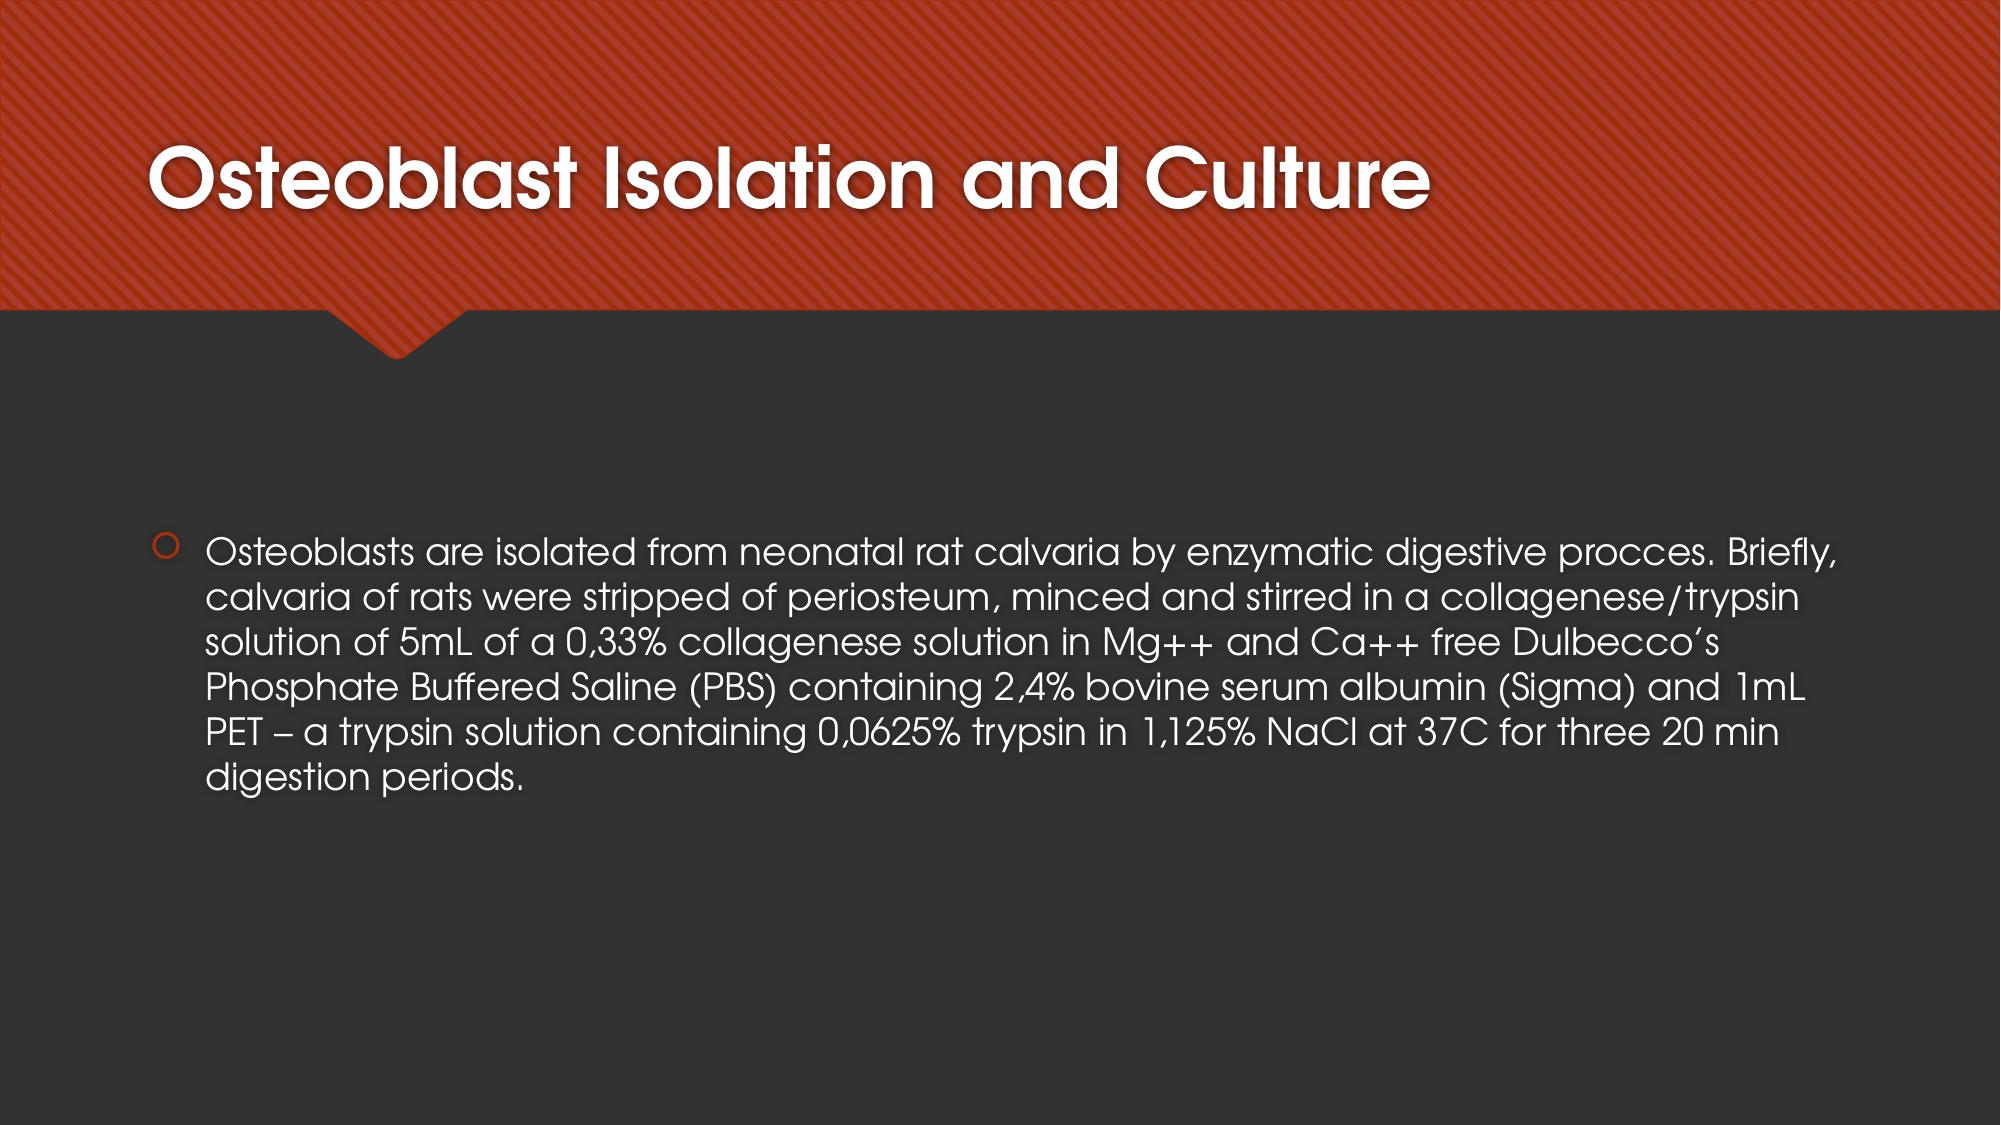

# Osteoblast Isolation and Culture
Osteoblasts are isolated from neonatal rat calvaria by enzymatic digestive procces. Briefly, calvaria of rats were stripped of periosteum, minced and stirred in a collagenese/trypsin solution of 5mL of a 0,33% collagenese solution in Mg++ and Ca++ free Dulbecco’s Phosphate Buffered Saline (PBS) containing 2,4% bovine serum albumin (Sigma) and 1mL PET – a trypsin solution containing 0,0625% trypsin in 1,125% NaCl at 37C for three 20 min digestion periods.